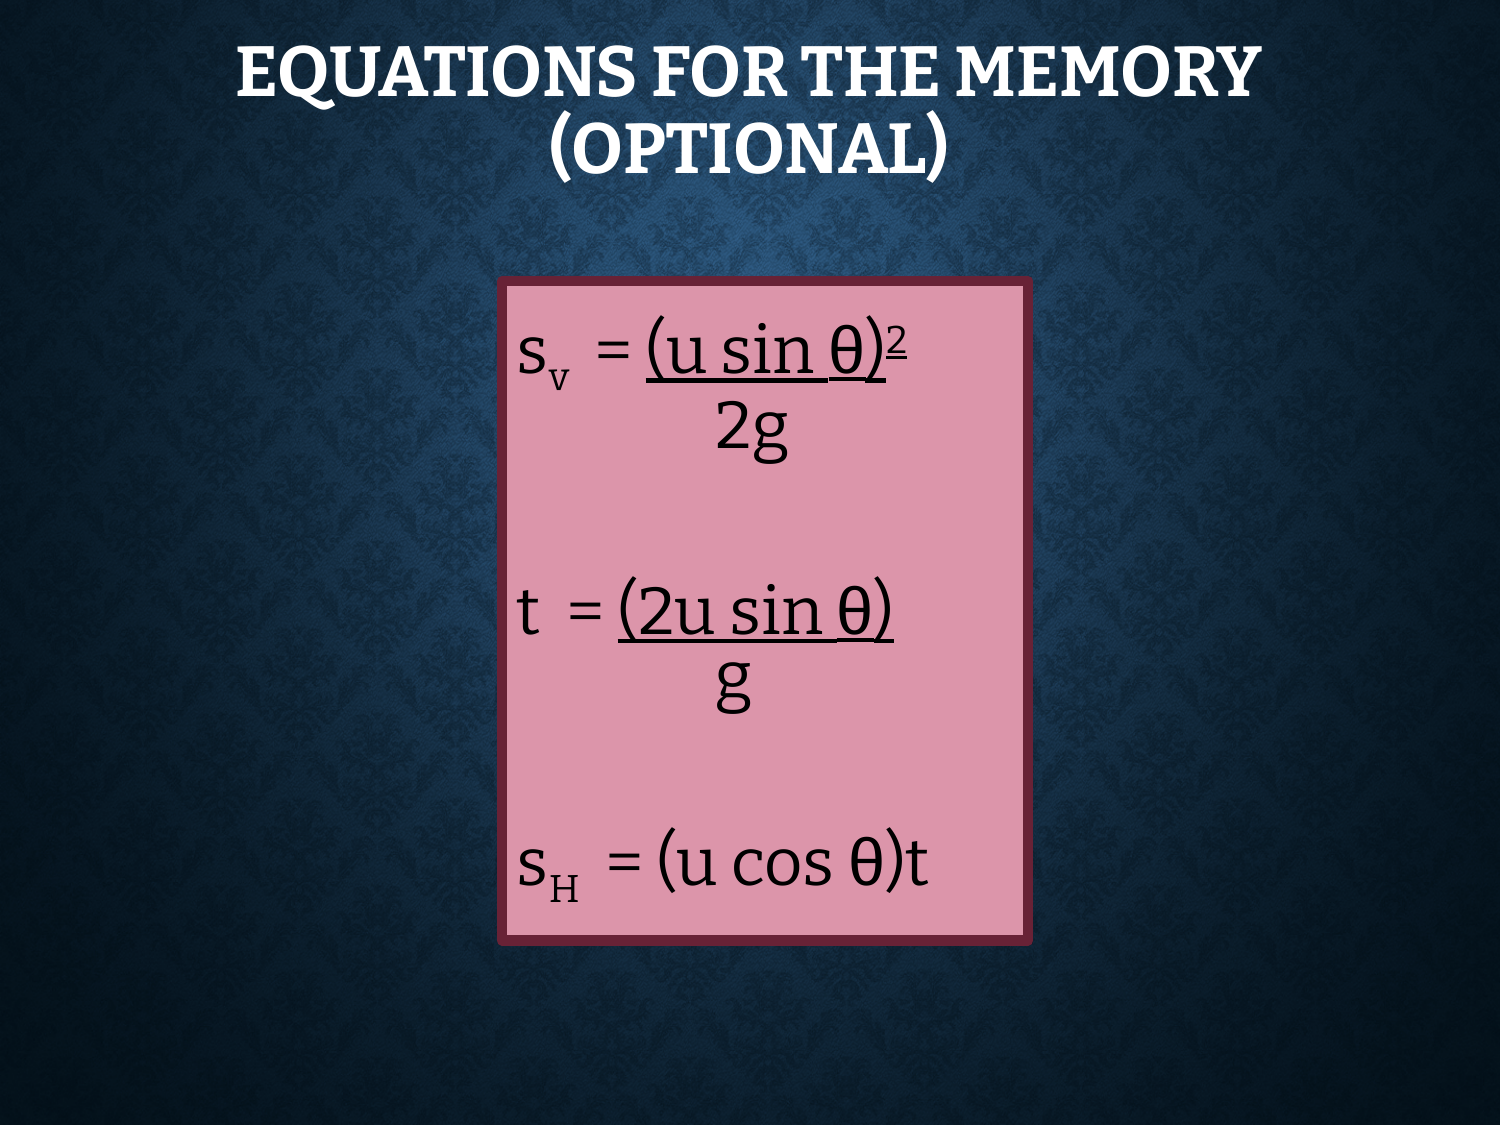

# Equations for the memory (optional)
sv  = (u sin θ)2
               2g

t  = (2u sin θ)
               g

sH  = (u cos θ)t